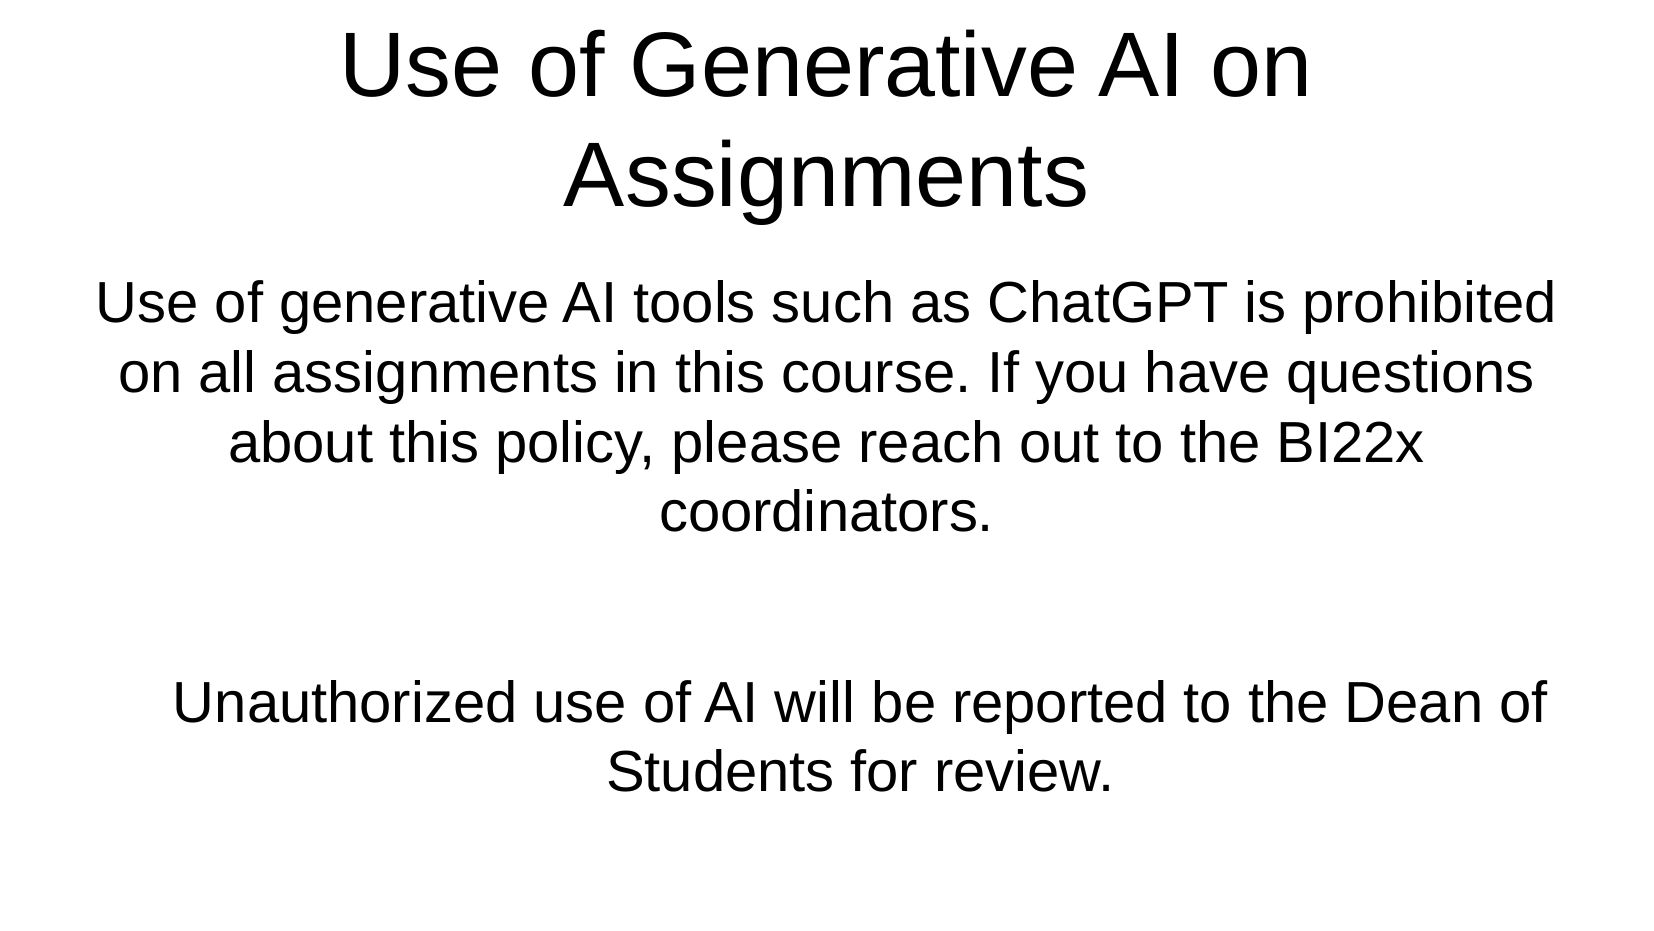

# Use of Generative AI on Assignments
Use of generative AI tools such as ChatGPT is prohibited on all assignments in this course. If you have questions about this policy, please reach out to the BI22x coordinators.

Unauthorized use of AI will be reported to the Dean of Students for review.